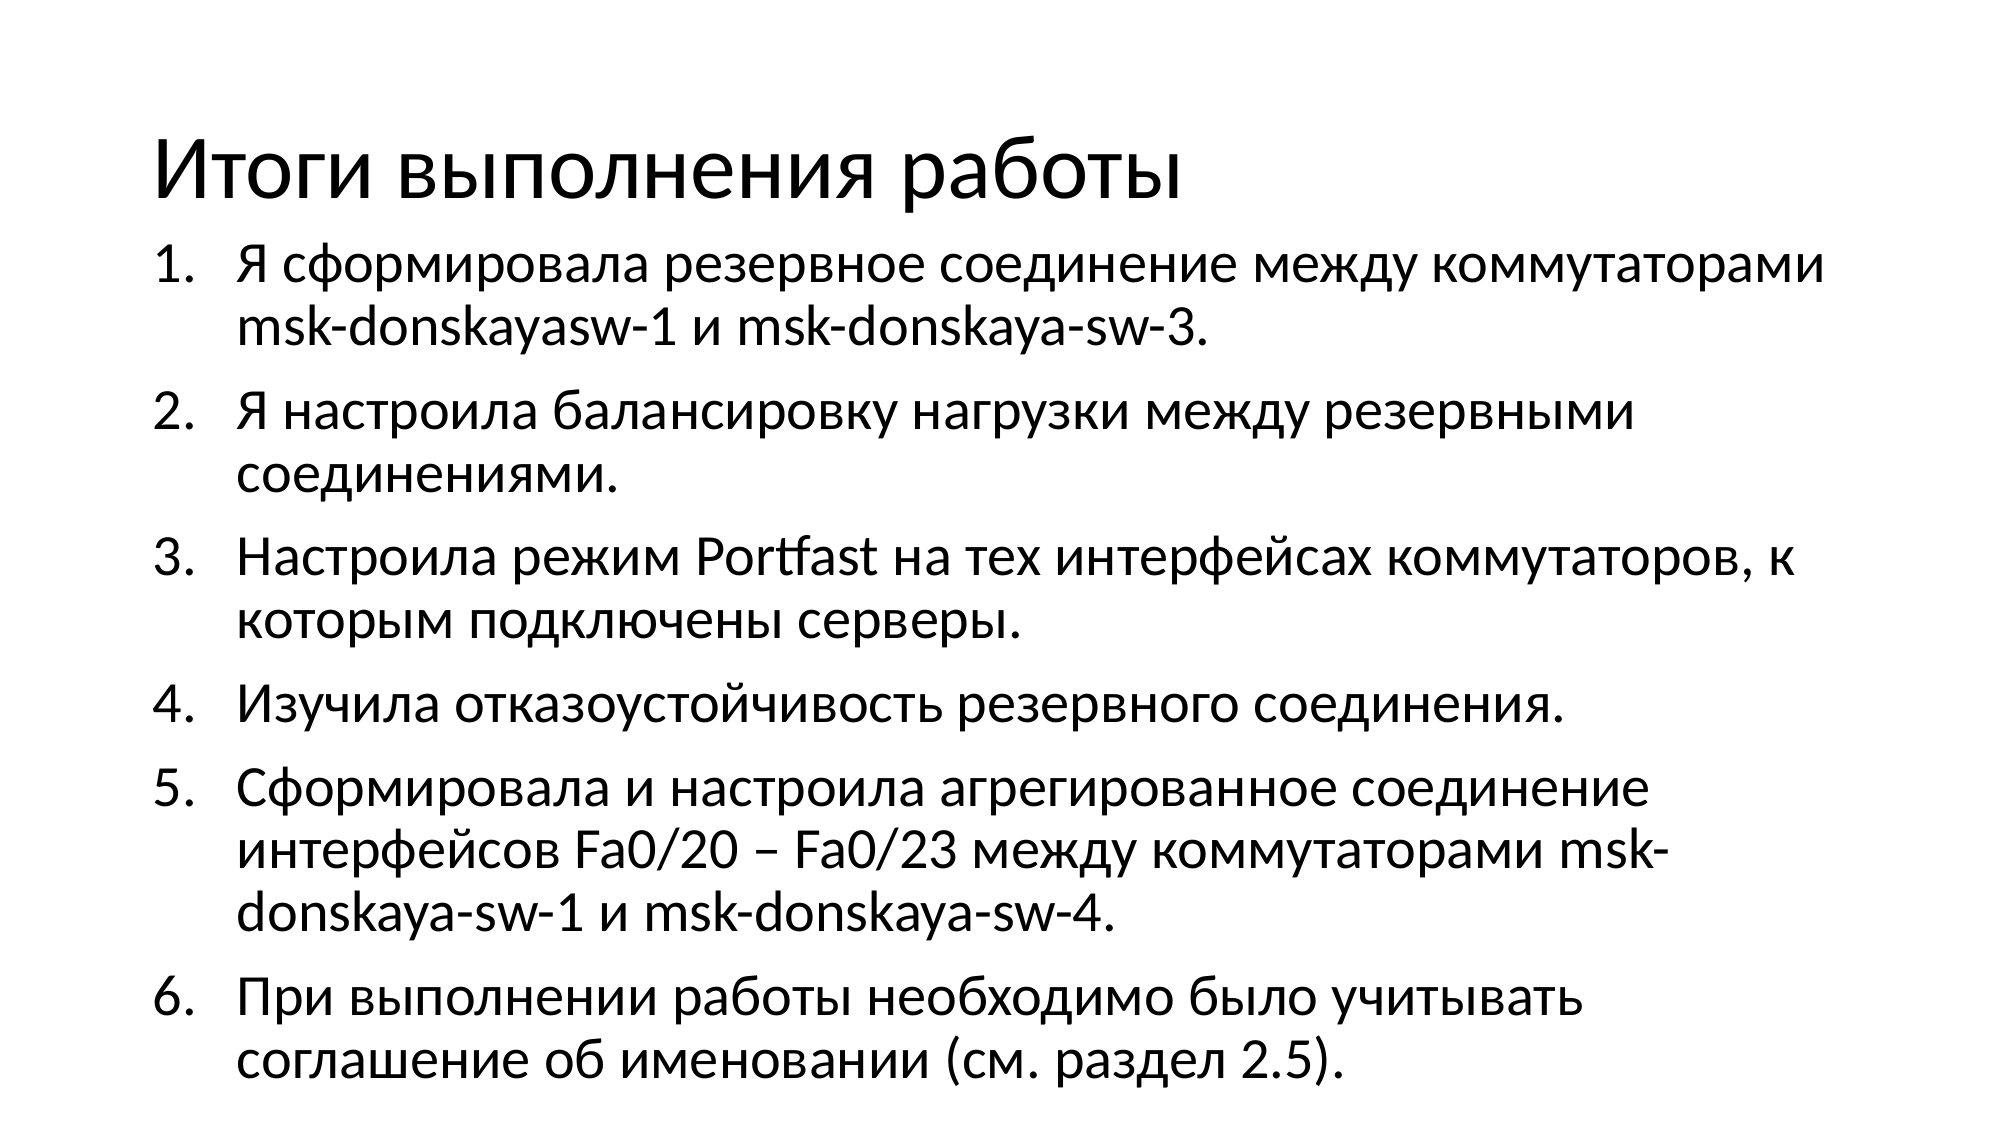

# Итоги выполнения работы
Я сформировала резервное соединение между коммутаторами msk-donskayasw-1 и msk-donskaya-sw-3.
Я настроила балансировку нагрузки между резервными соединениями.
Настроила режим Portfast на тех интерфейсах коммутаторов, к которым подключены серверы.
Изучила отказоустойчивость резервного соединения.
Сформировала и настроила агрегированное соединение интерфейсов Fa0/20 – Fa0/23 между коммутаторами msk-donskaya-sw-1 и msk-donskaya-sw-4.
При выполнении работы необходимо было учитывать соглашение об именовании (см. раздел 2.5).